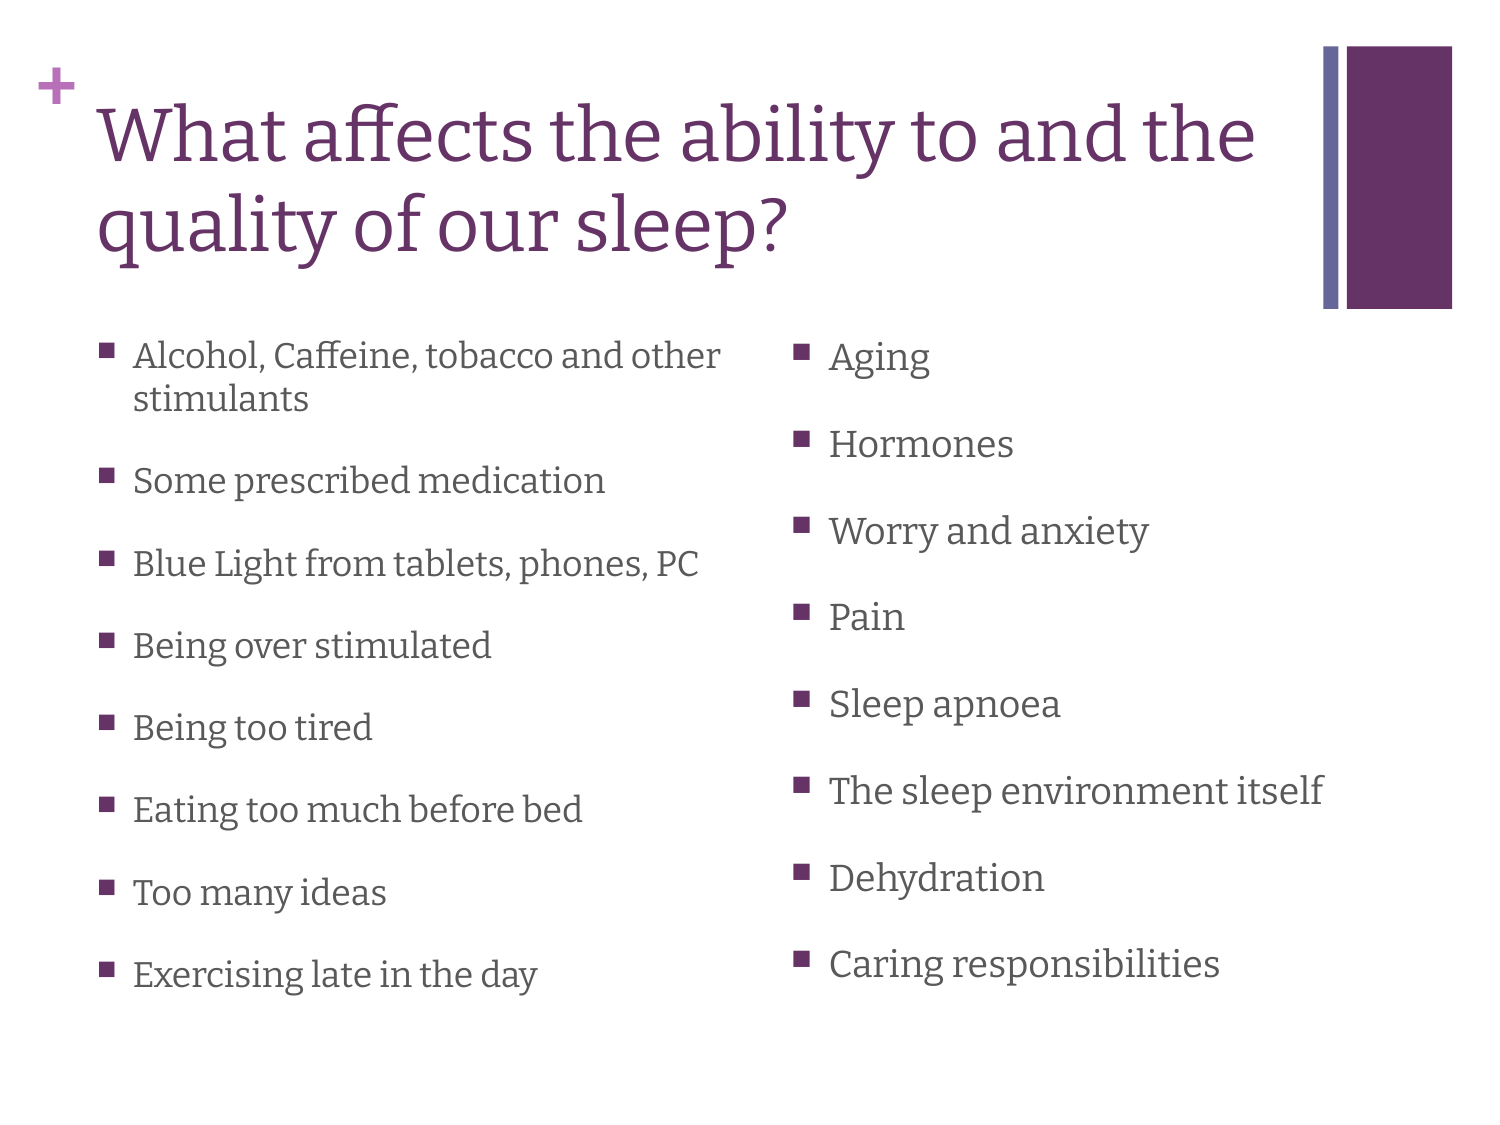

# What affects the ability to and the quality of our sleep?
Alcohol, Caffeine, tobacco and other stimulants
Some prescribed medication
Blue Light from tablets, phones, PC
Being over stimulated
Being too tired
Eating too much before bed
Too many ideas
Exercising late in the day

Aging
Hormones
Worry and anxiety
Pain
Sleep apnoea
The sleep environment itself
Dehydration
Caring responsibilities